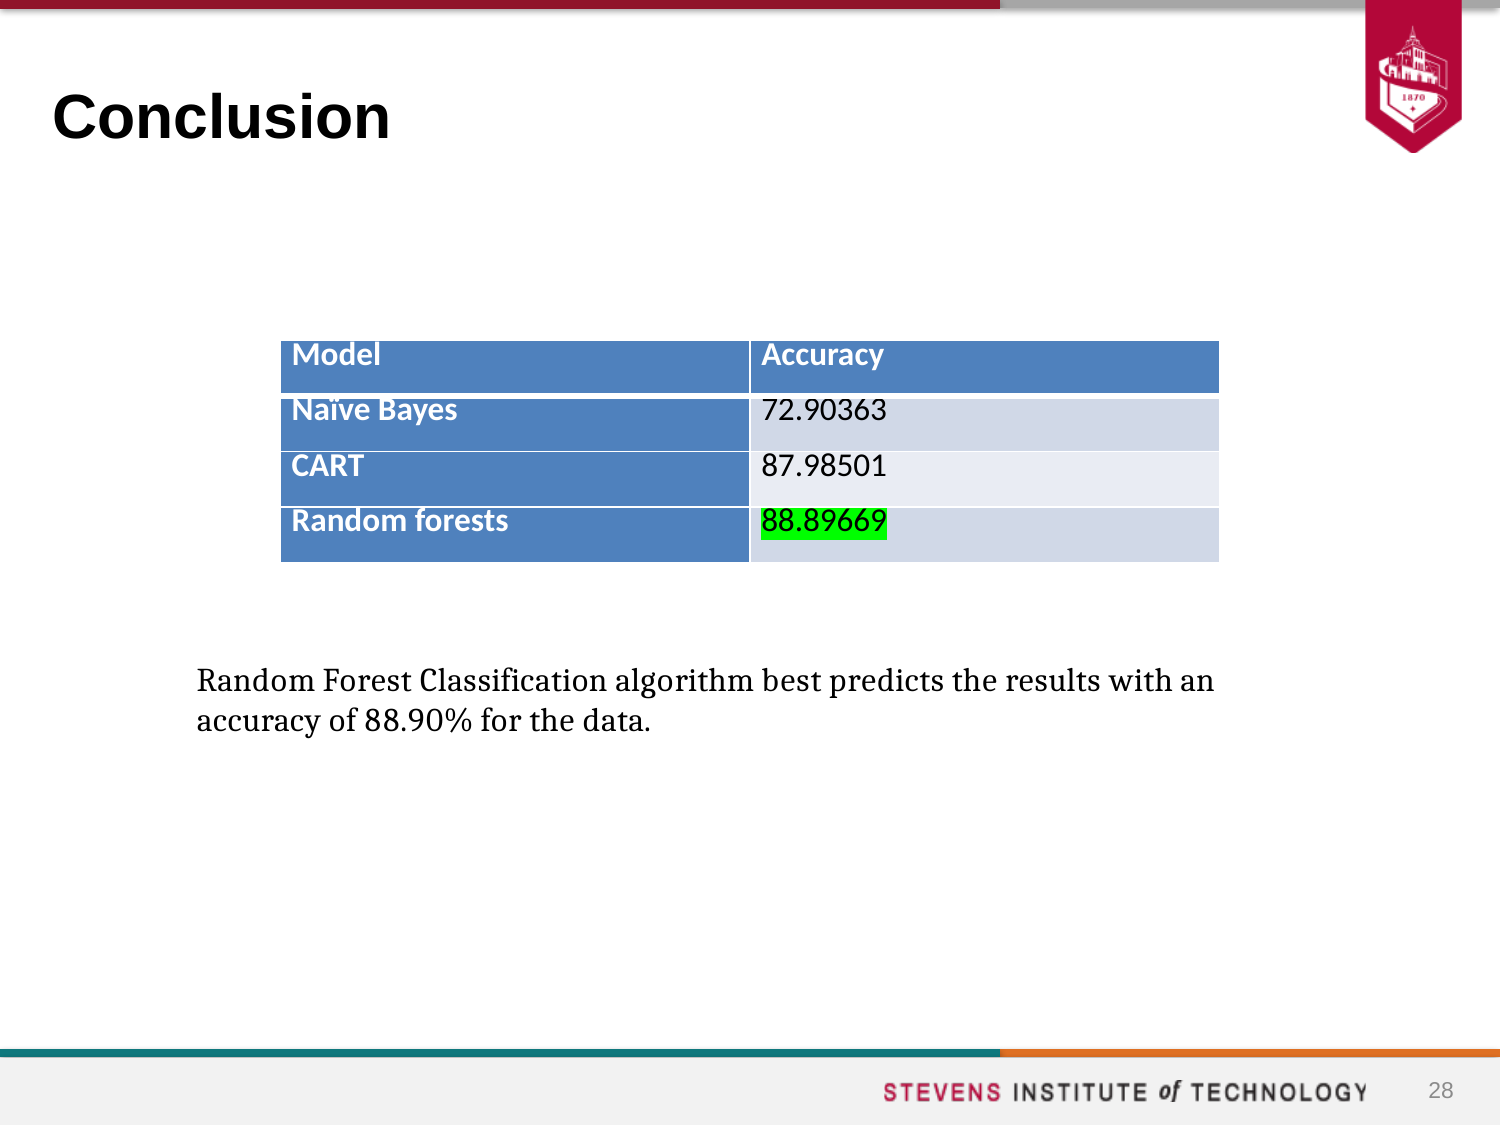

# Conclusion
| Model | Accuracy |
| --- | --- |
| Naïve Bayes | 72.90363 |
| CART | 87.98501 |
| Random forests | 88.89669 |

Random Forest Classification algorithm best predicts the results with an
accuracy of 88.90% for the data.
28